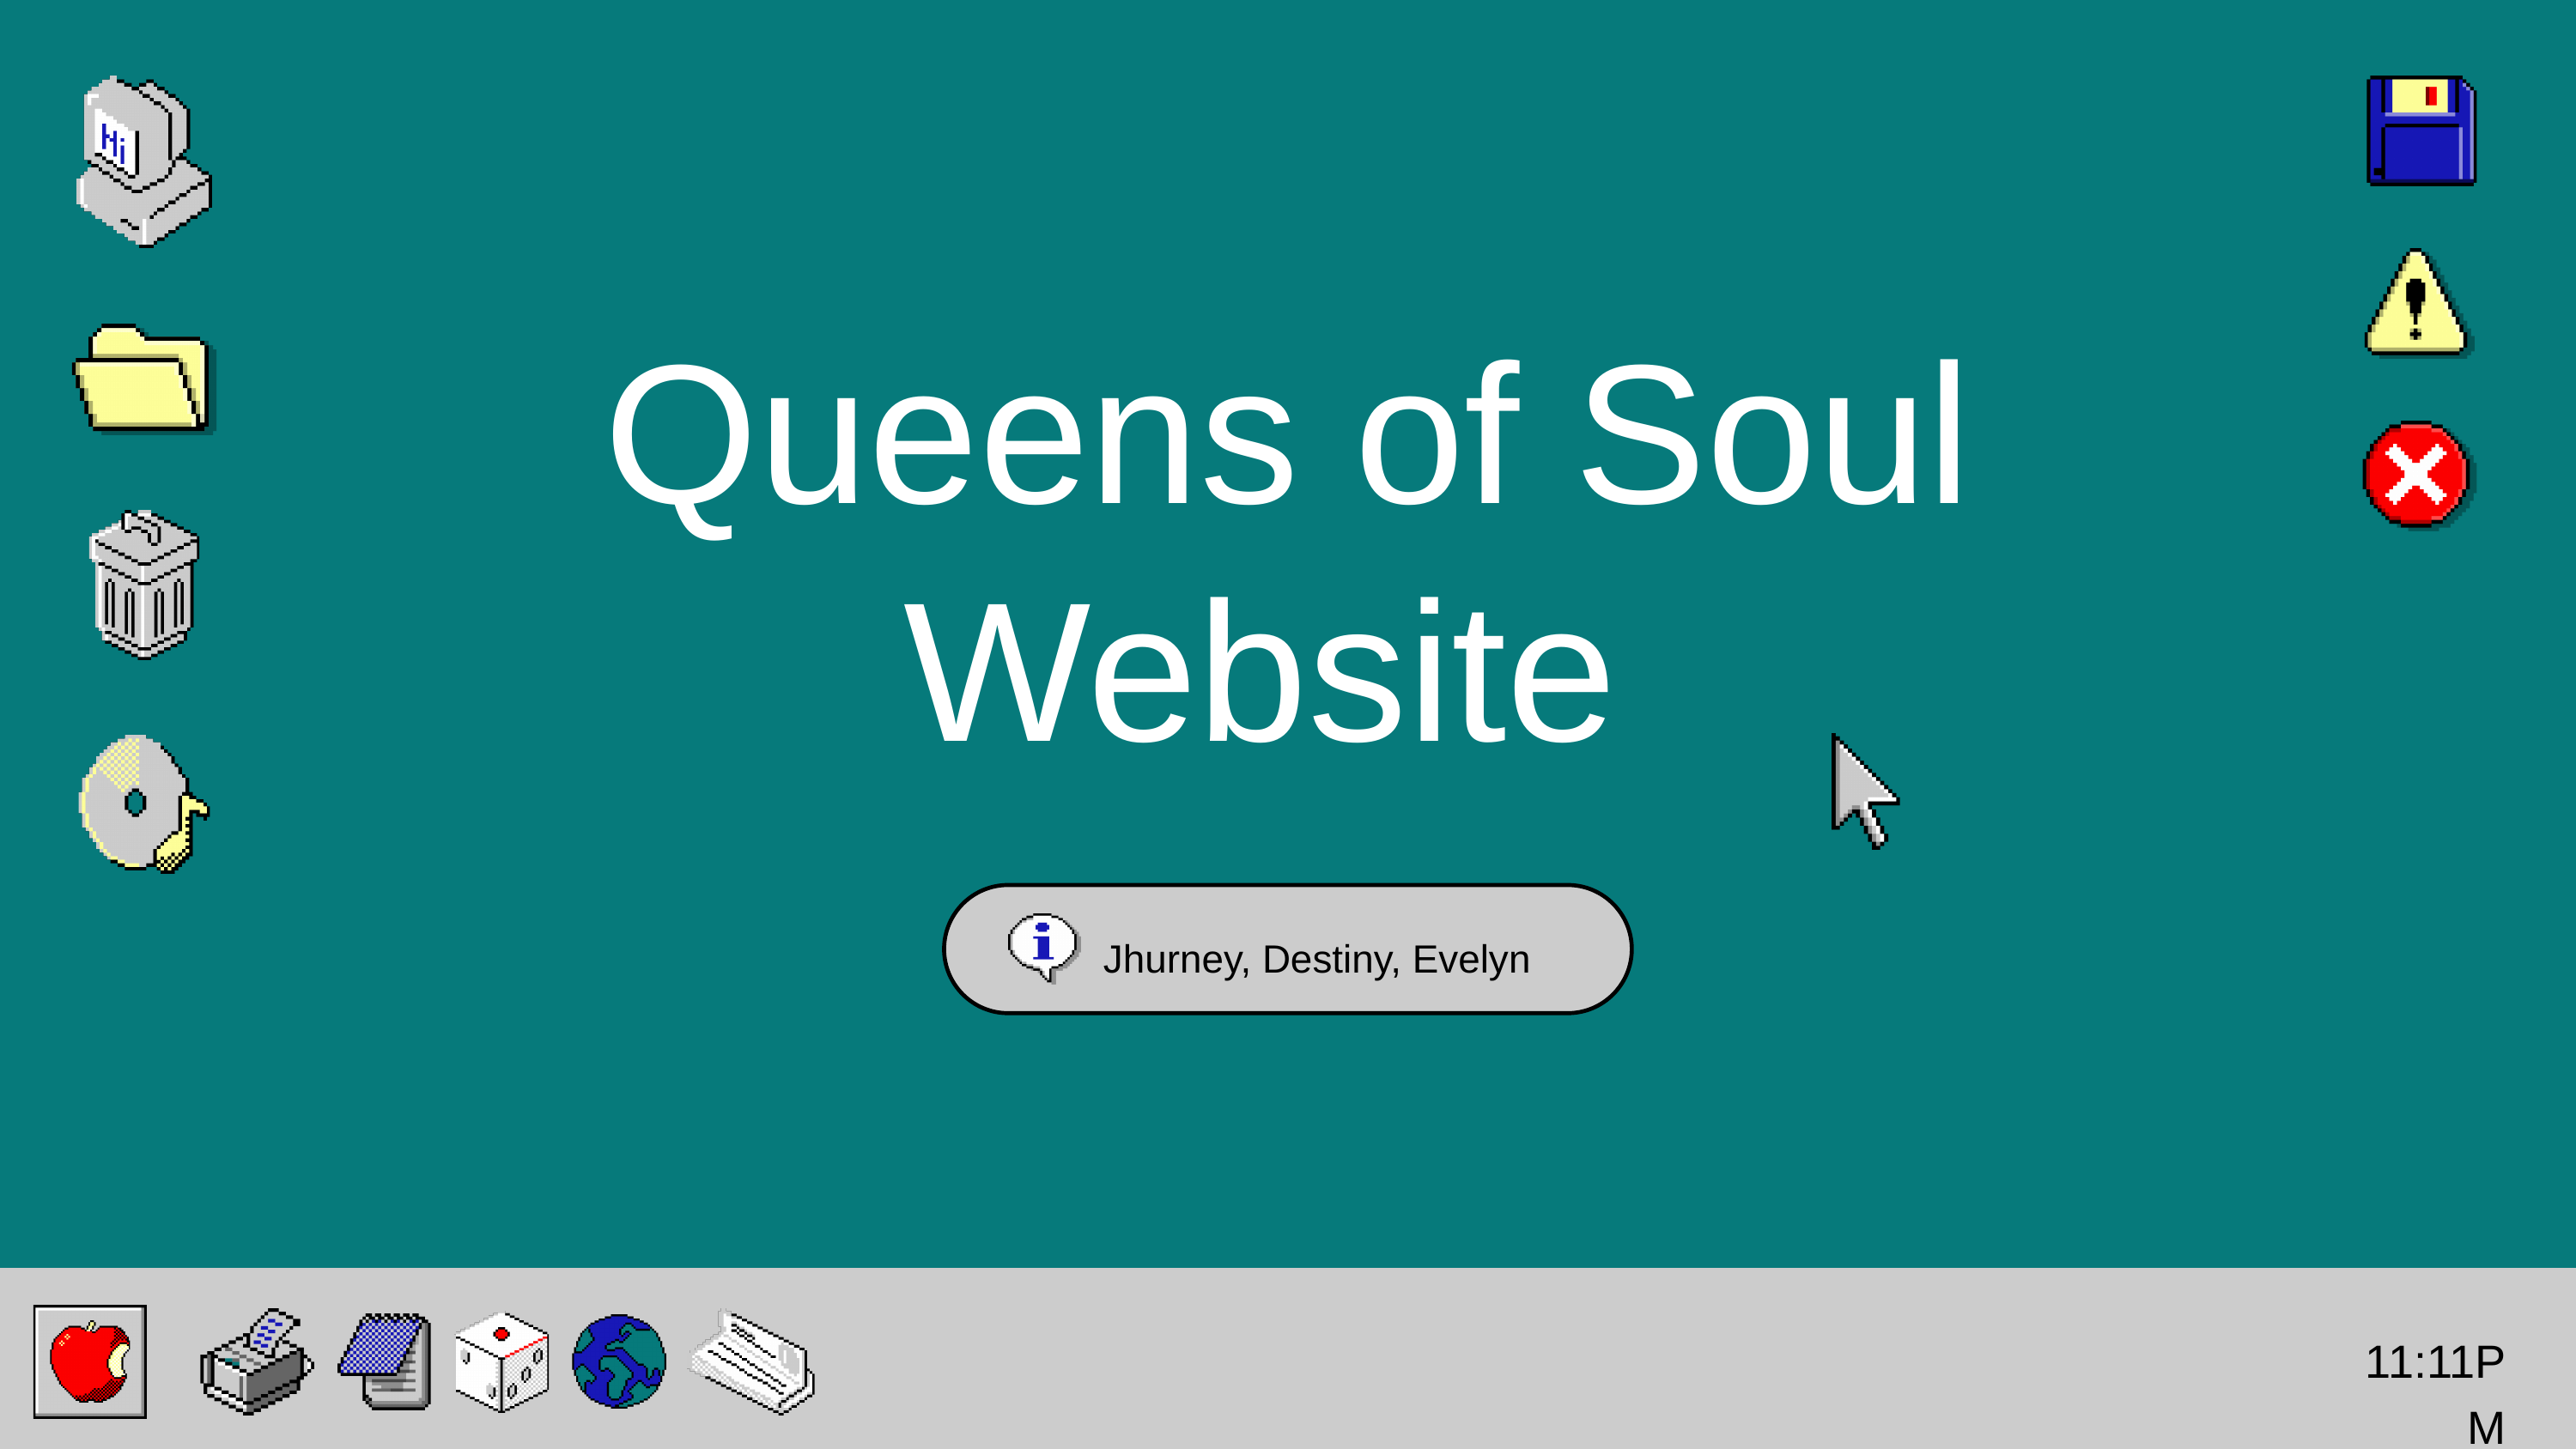

Queens of Soul Website

Jhurney, Destiny, Evelyn

11:11PM